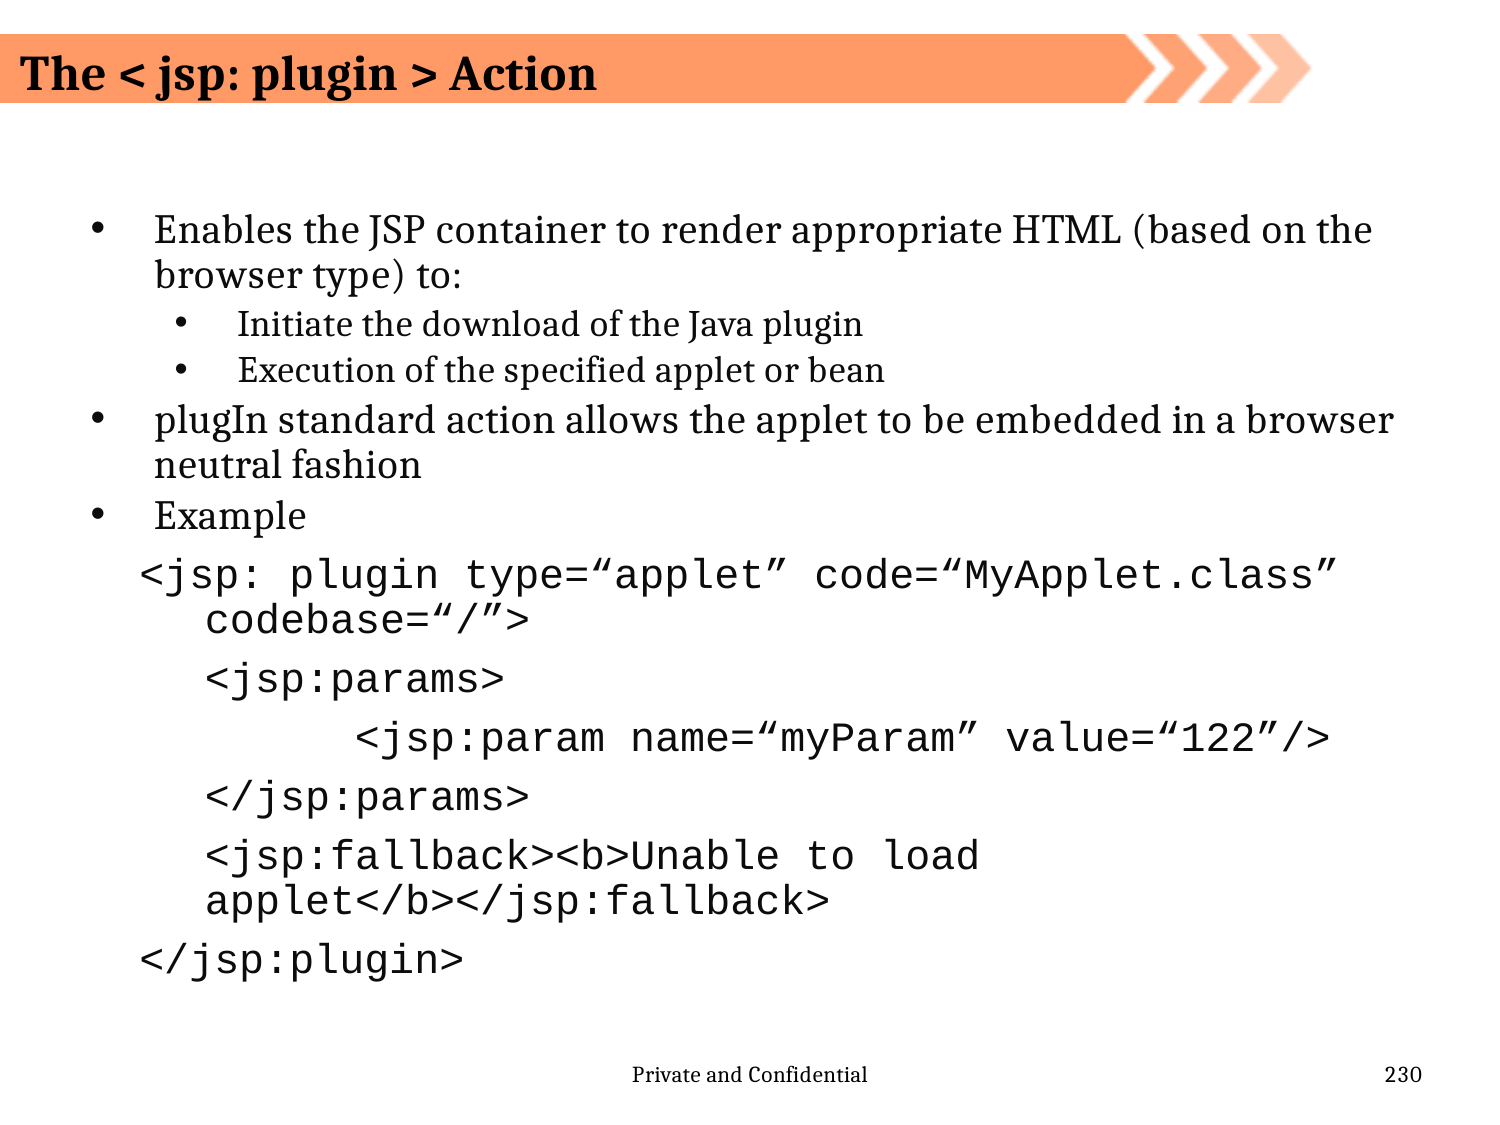

# The < jsp: plugin > Action
Enables the JSP container to render appropriate HTML (based on the browser type) to:
Initiate the download of the Java plugin
Execution of the specified applet or bean
plugIn standard action allows the applet to be embedded in a browser neutral fashion
Example
<jsp: plugin type=“applet” code=“MyApplet.class” codebase=“/”>
	<jsp:params>
		<jsp:param name=“myParam” value=“122”/>
	</jsp:params>
	<jsp:fallback><b>Unable to load applet</b></jsp:fallback>
</jsp:plugin>